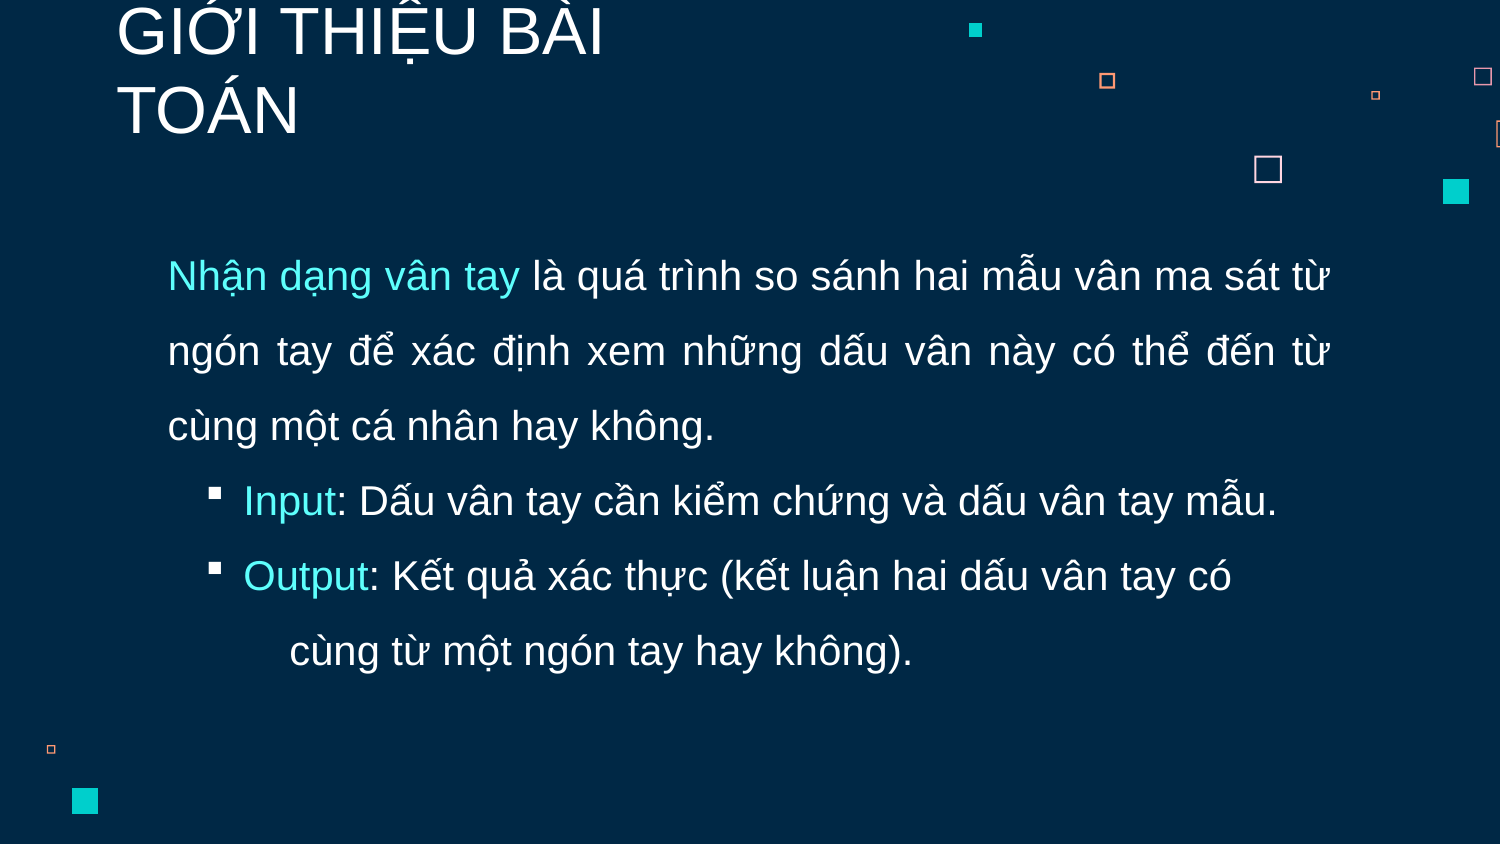

GIỚI THIỆU BÀI TOÁN
Nhận dạng vân tay là quá trình so sánh hai mẫu vân ma sát từ ngón tay để xác định xem những dấu vân này có thể đến từ cùng một cá nhân hay không.
Input: Dấu vân tay cần kiểm chứng và dấu vân tay mẫu.
Output: Kết quả xác thực (kết luận hai dấu vân tay có 	        cùng từ một ngón tay hay không).